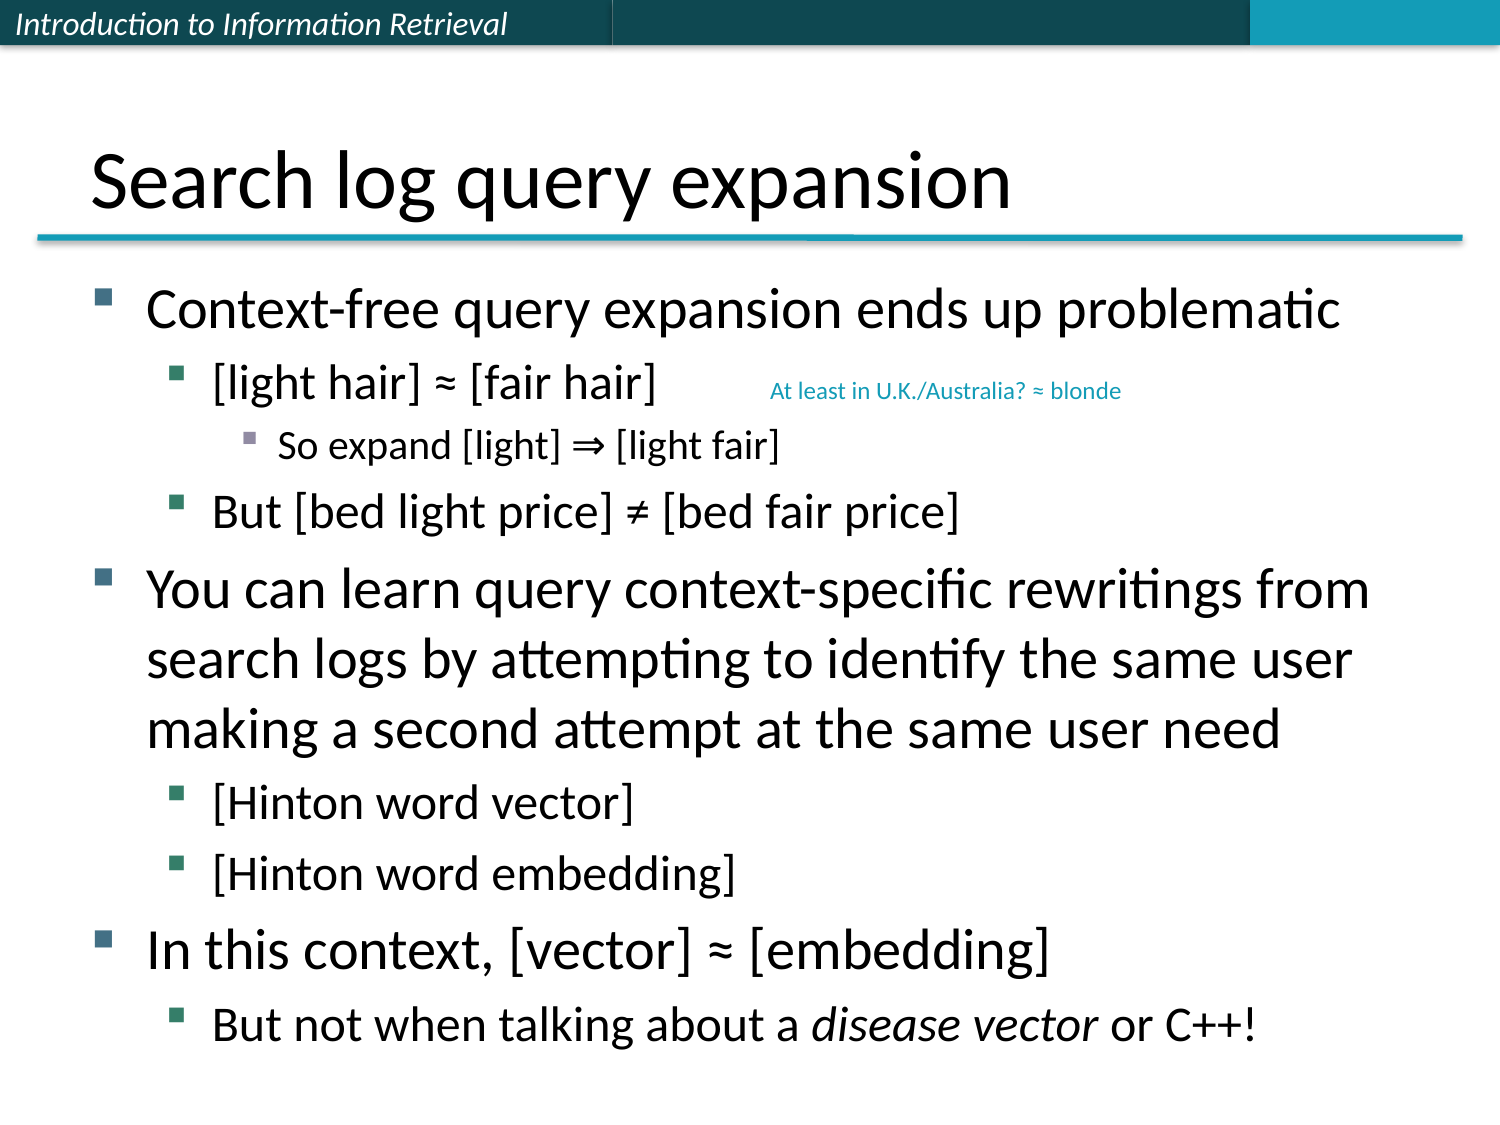

# Search log query expansion
Context-free query expansion ends up problematic
[light hair] ≈ [fair hair]          At least in U.K./Australia? ≈ blonde
So expand [light] ⇒ [light fair]
But [bed light price] ≠ [bed fair price]
You can learn query context-specific rewritings from search logs by attempting to identify the same user making a second attempt at the same user need
[Hinton word vector]
[Hinton word embedding]
In this context, [vector] ≈ [embedding]
But not when talking about a disease vector or C++!